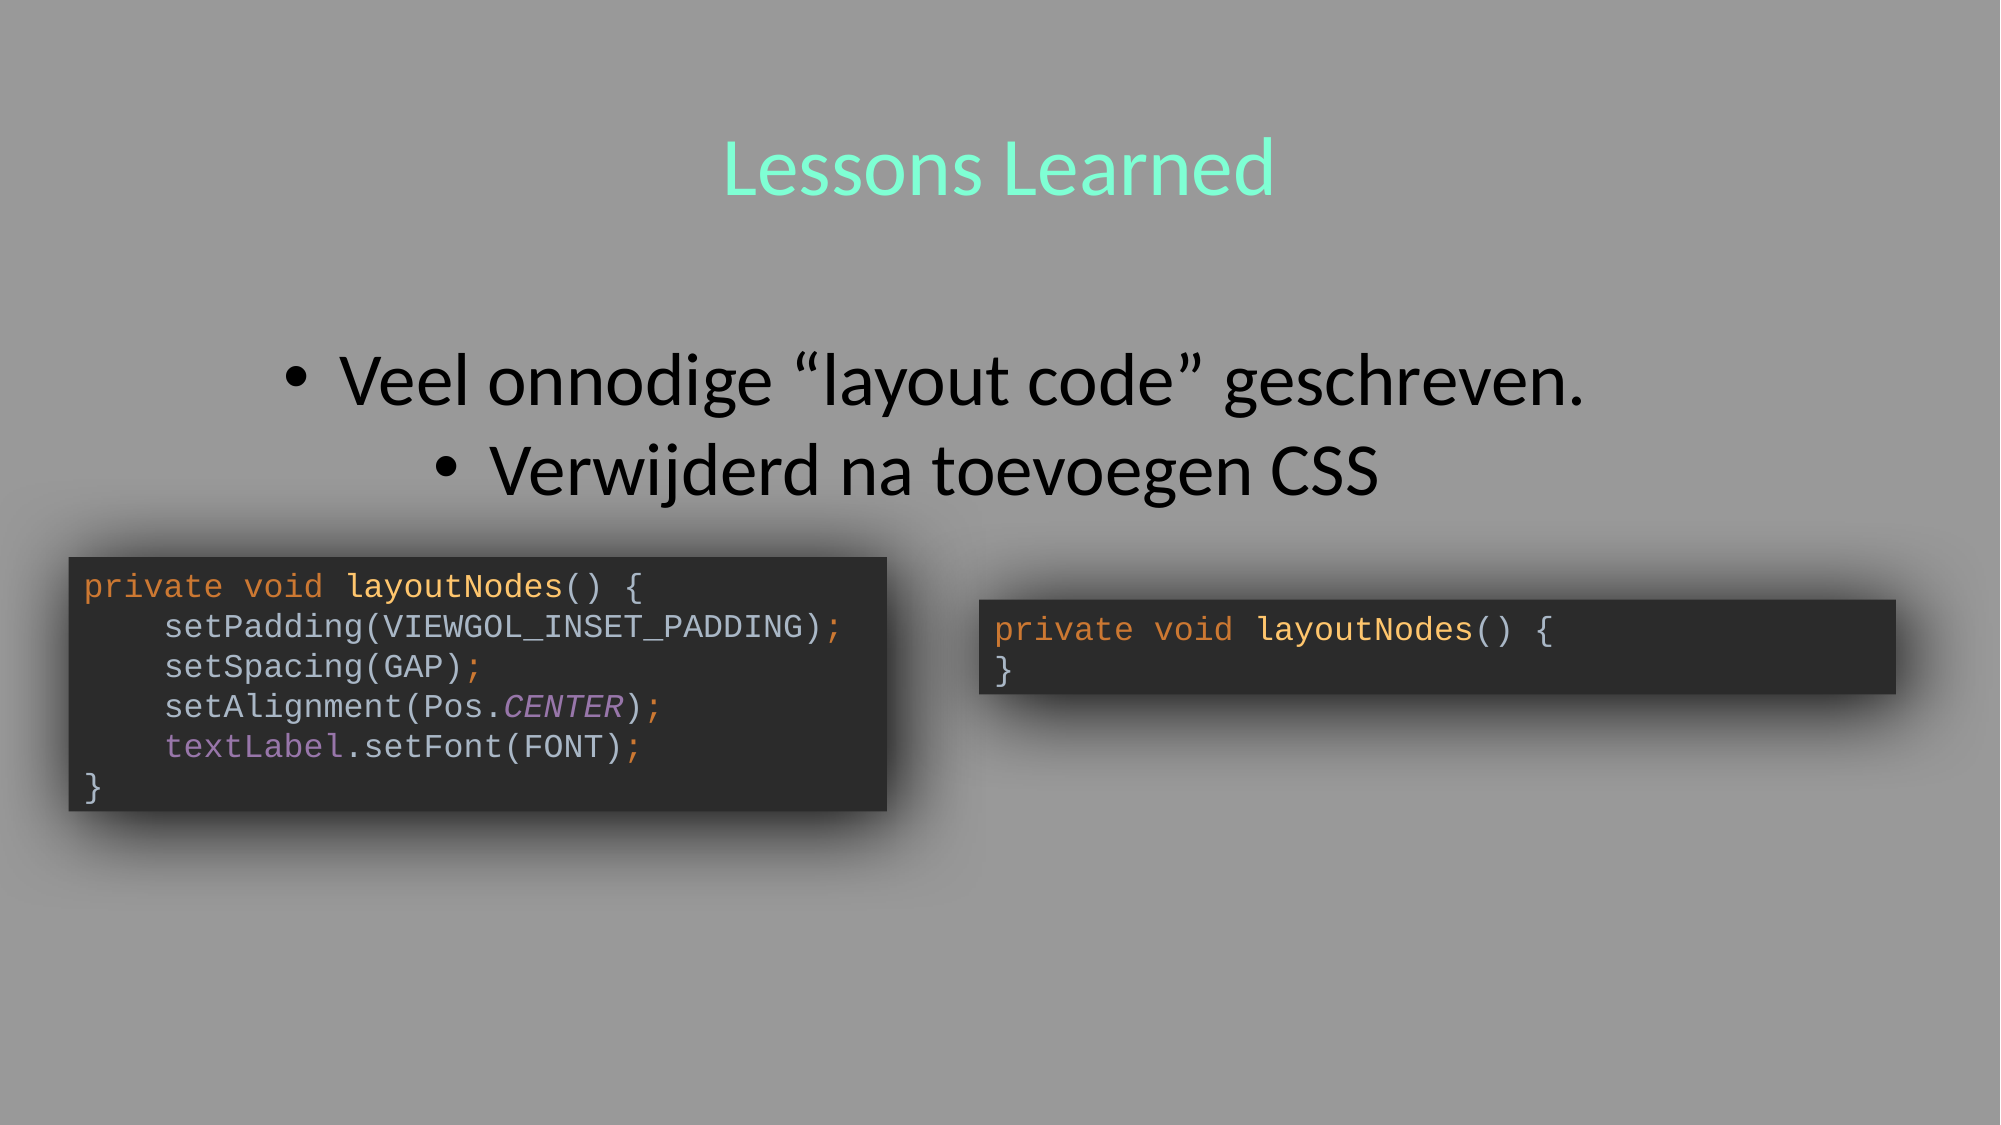

# Lessons Learned
Veel onnodige “layout code” geschreven.
Verwijderd na toevoegen CSS

private void layoutNodes() {
    setPadding(VIEWGOL_INSET_PADDING);
    setSpacing(GAP);
    setAlignment(Pos.CENTER);
    textLabel.setFont(FONT);
}
private void layoutNodes() {
}